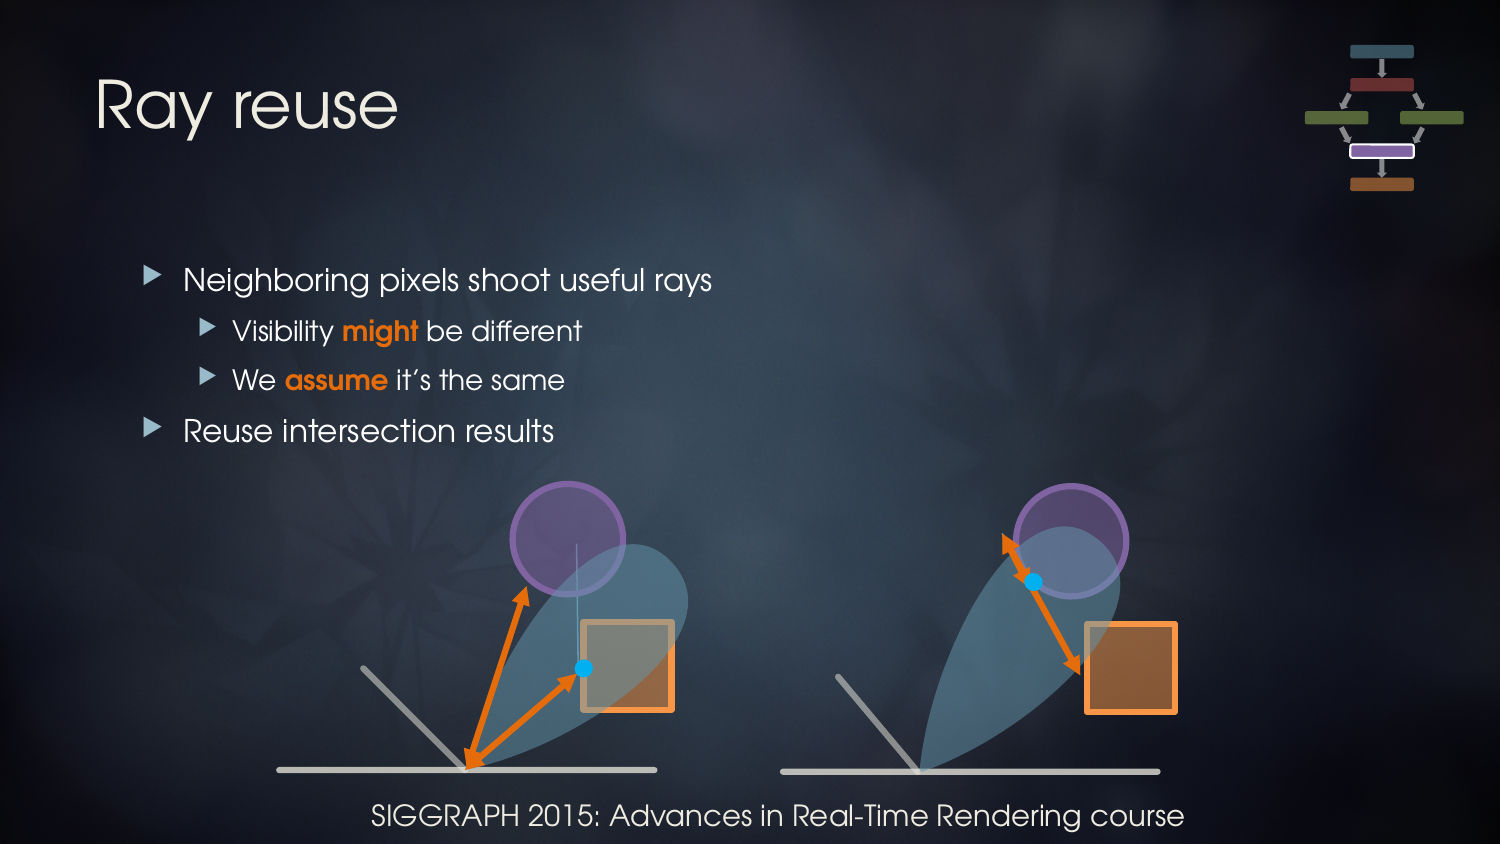

# Ray reuse
Neighboring pixels shoot useful rays
Visibility might be different
We assume it’s the same
Reuse intersection results